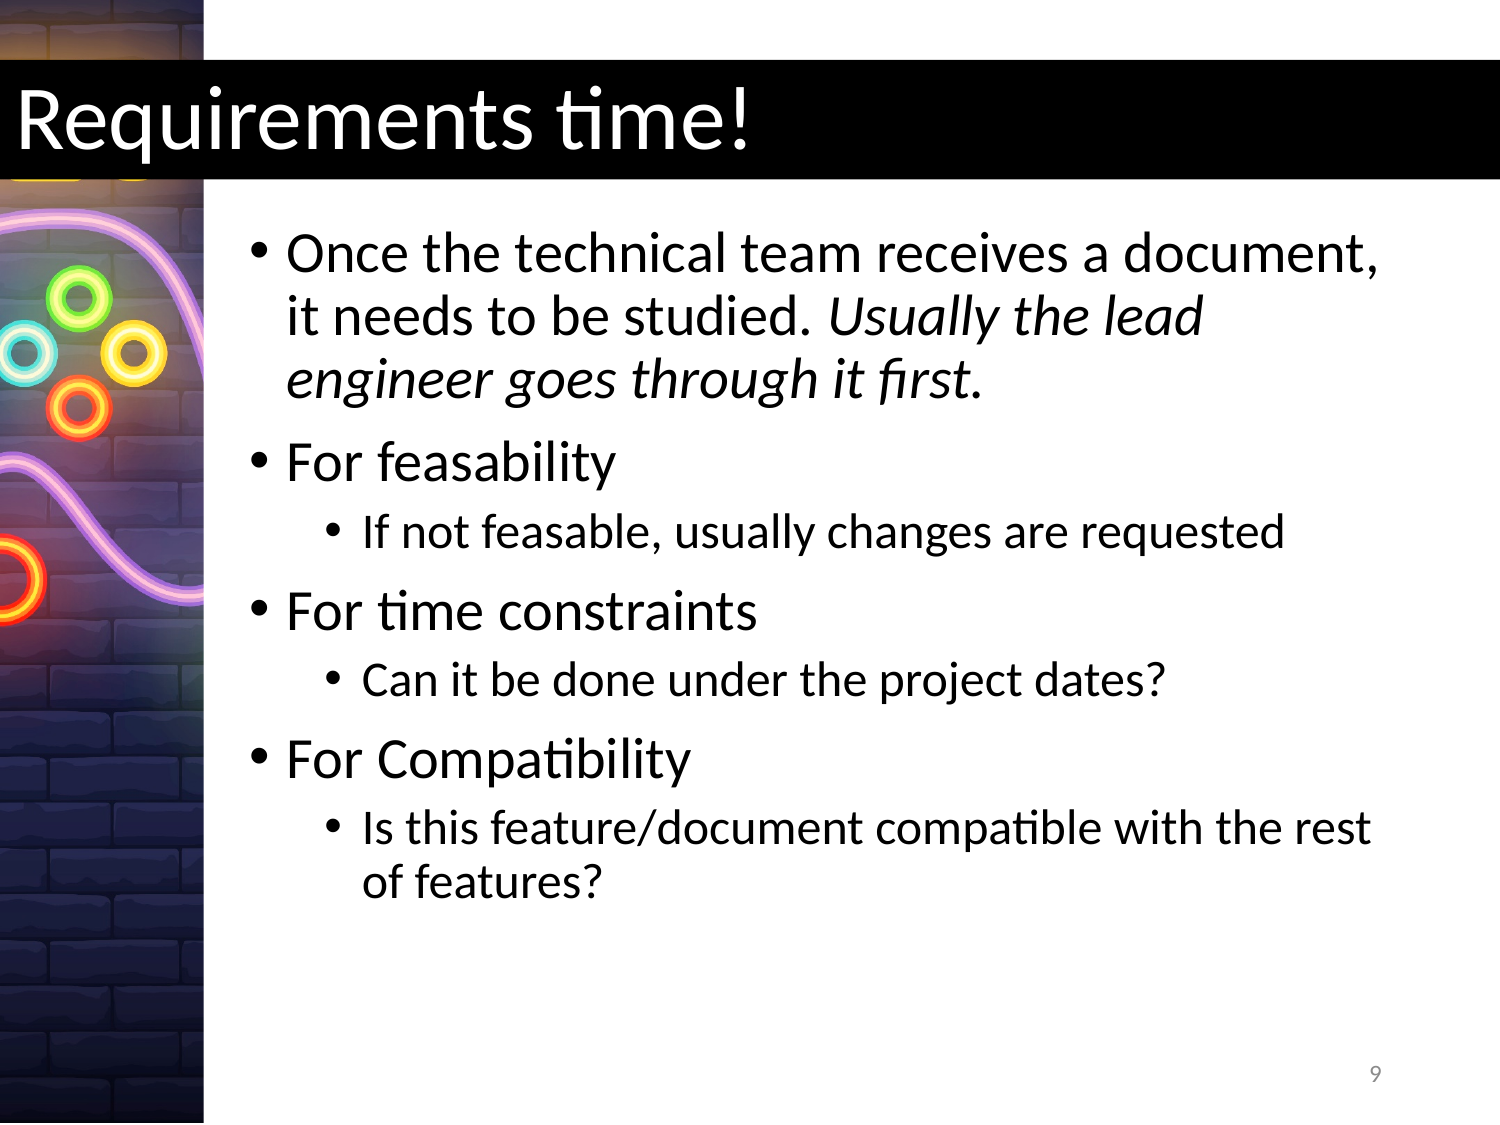

# Requirements time!
Once the technical team receives a document, it needs to be studied. Usually the lead engineer goes through it first.
For feasability
If not feasable, usually changes are requested
For time constraints
Can it be done under the project dates?
For Compatibility
Is this feature/document compatible with the rest of features?
9